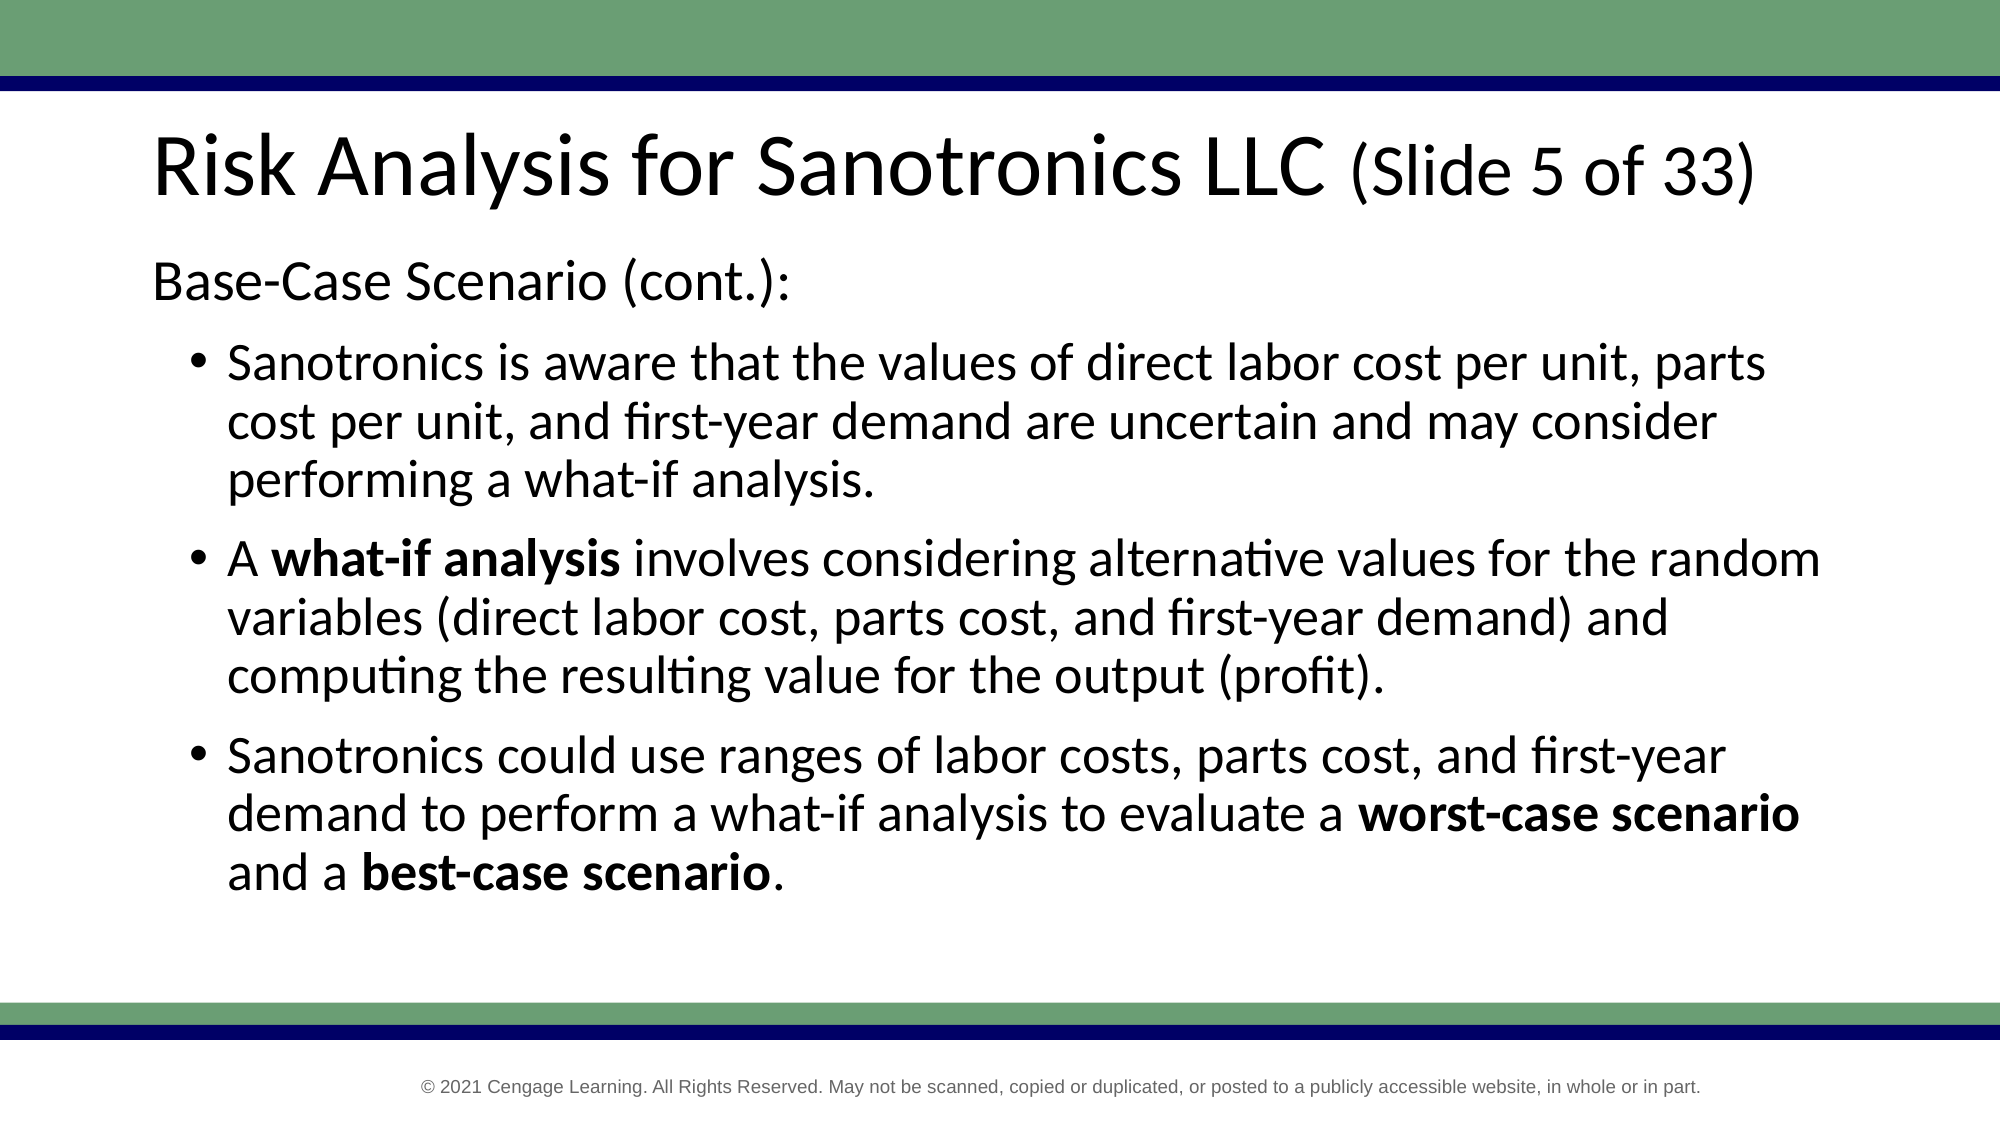

# Risk Analysis for Sanotronics LLC (Slide 5 of 33)
Base-Case Scenario (cont.):
Sanotronics is aware that the values of direct labor cost per unit, parts cost per unit, and first-year demand are uncertain and may consider performing a what-if analysis.
A what-if analysis involves considering alternative values for the random variables (direct labor cost, parts cost, and first-year demand) and computing the resulting value for the output (profit).
Sanotronics could use ranges of labor costs, parts cost, and first-year demand to perform a what-if analysis to evaluate a worst-case scenario and a best-case scenario.